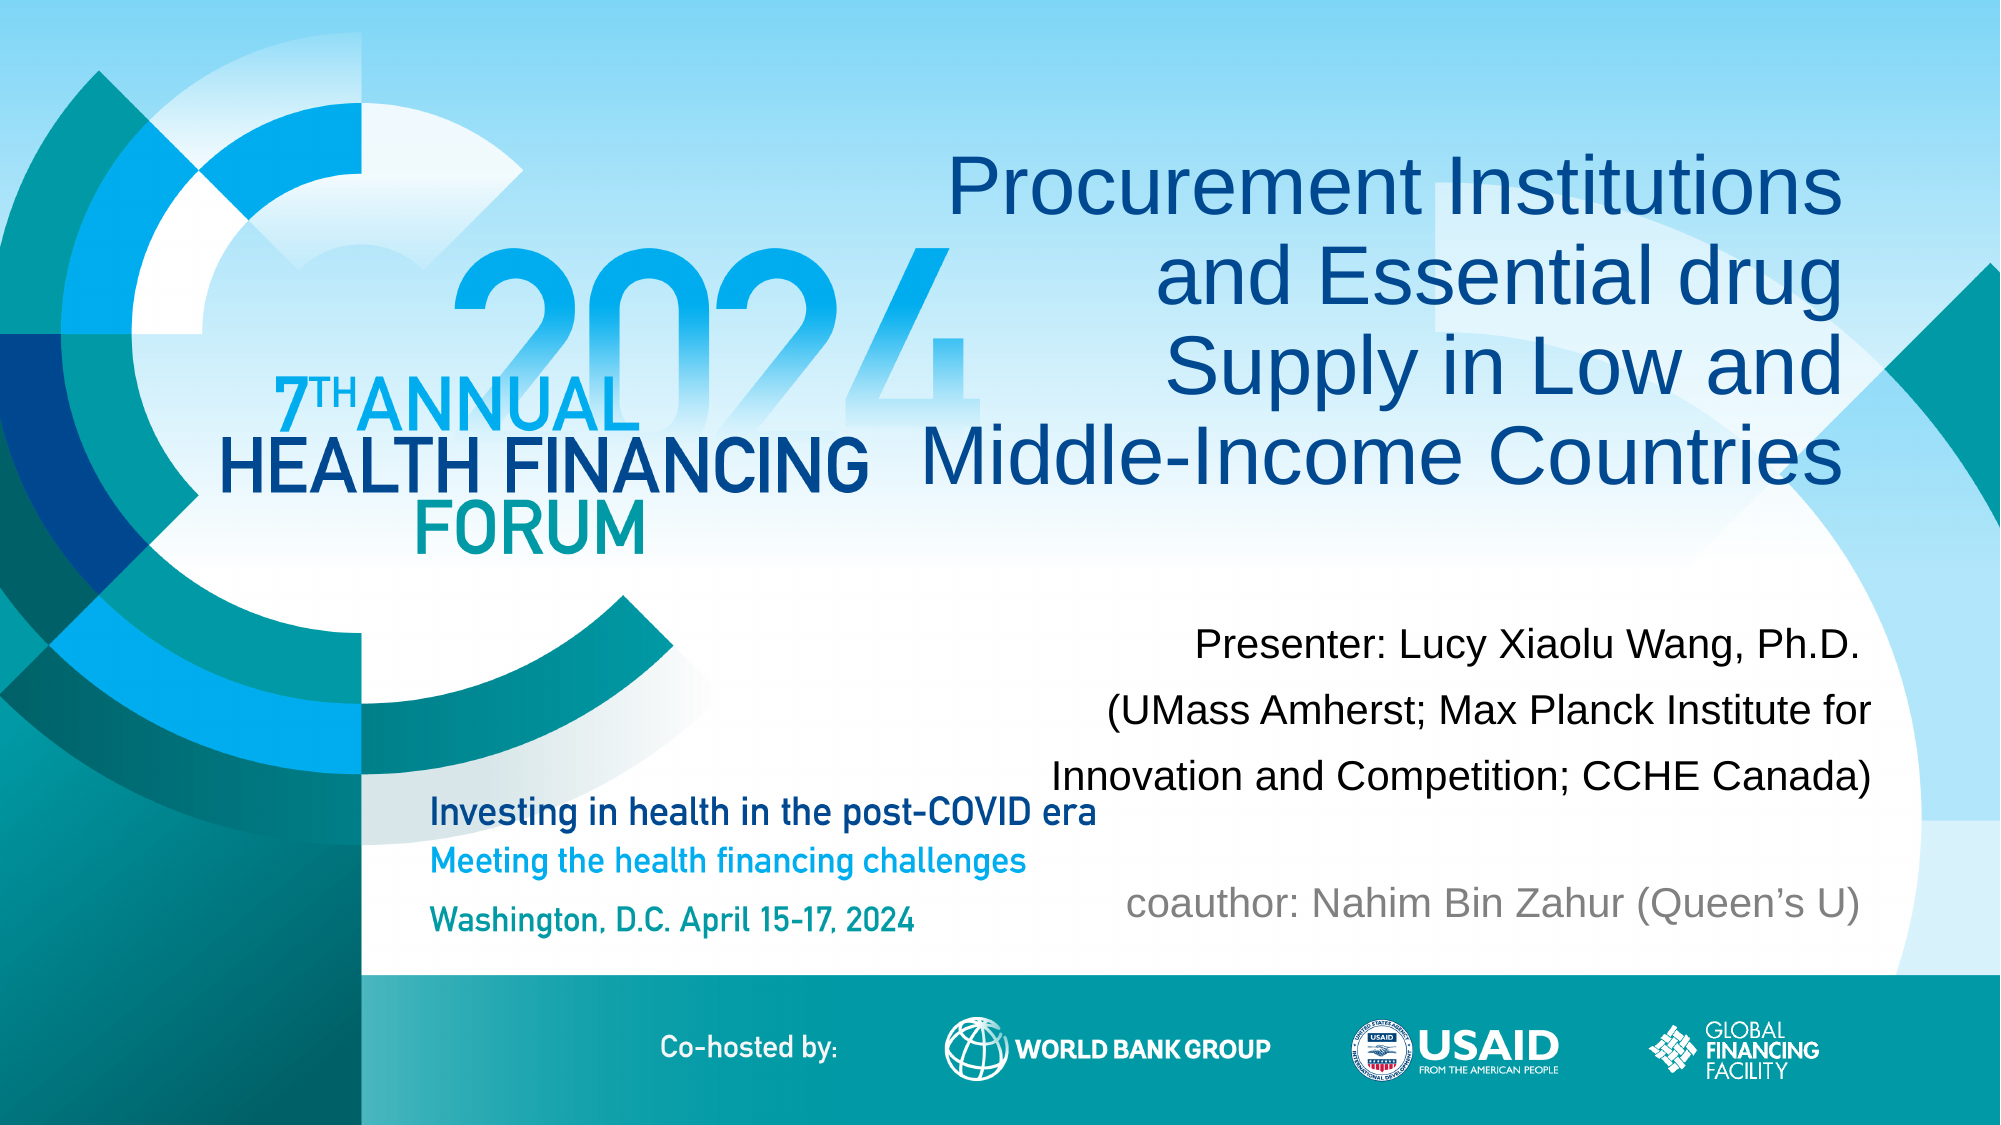

# Procurement Institutions and Essential drug Supply in Low and Middle-Income Countries
Presenter: Lucy Xiaolu Wang, Ph.D.
(UMass Amherst; Max Planck Institute for
Innovation and Competition; CCHE Canada)

coauthor: Nahim Bin Zahur (Queen’s U)